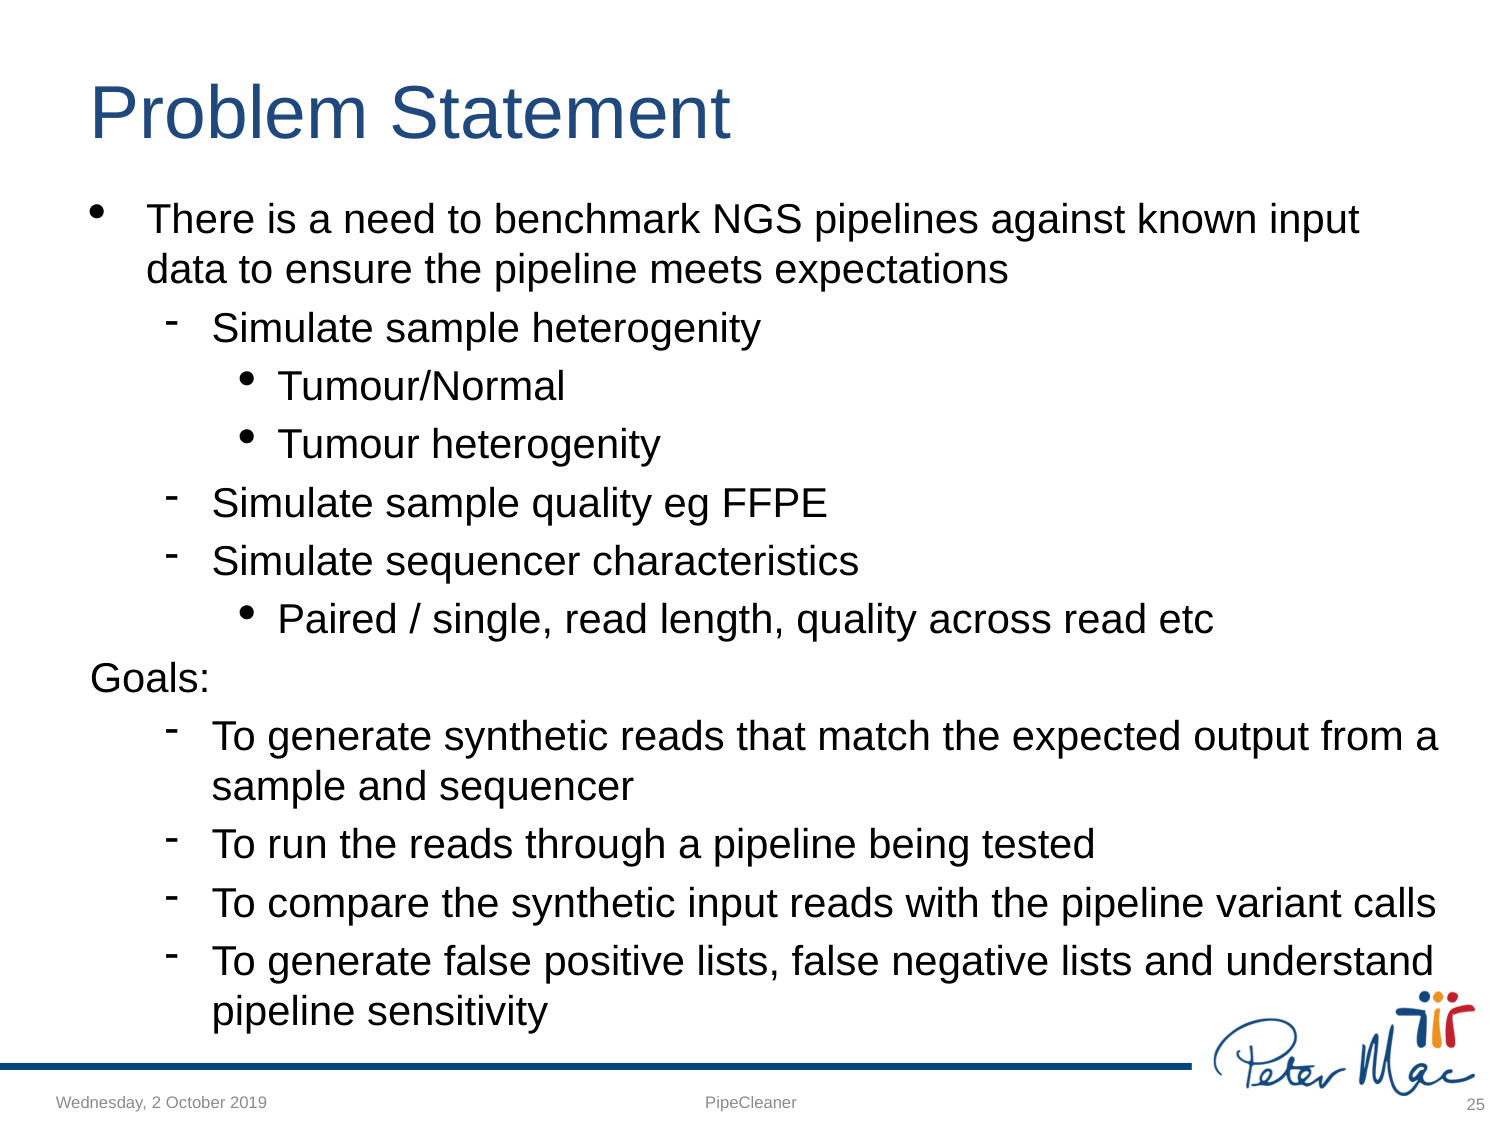

Problem Statement
There is a need to benchmark NGS pipelines against known input data to ensure the pipeline meets expectations
Simulate sample heterogenity
Tumour/Normal
Tumour heterogenity
Simulate sample quality eg FFPE
Simulate sequencer characteristics
Paired / single, read length, quality across read etc
Goals:
To generate synthetic reads that match the expected output from a sample and sequencer
To run the reads through a pipeline being tested
To compare the synthetic input reads with the pipeline variant calls
To generate false positive lists, false negative lists and understand pipeline sensitivity

Wednesday, 2 October 2019
PipeCleaner
25